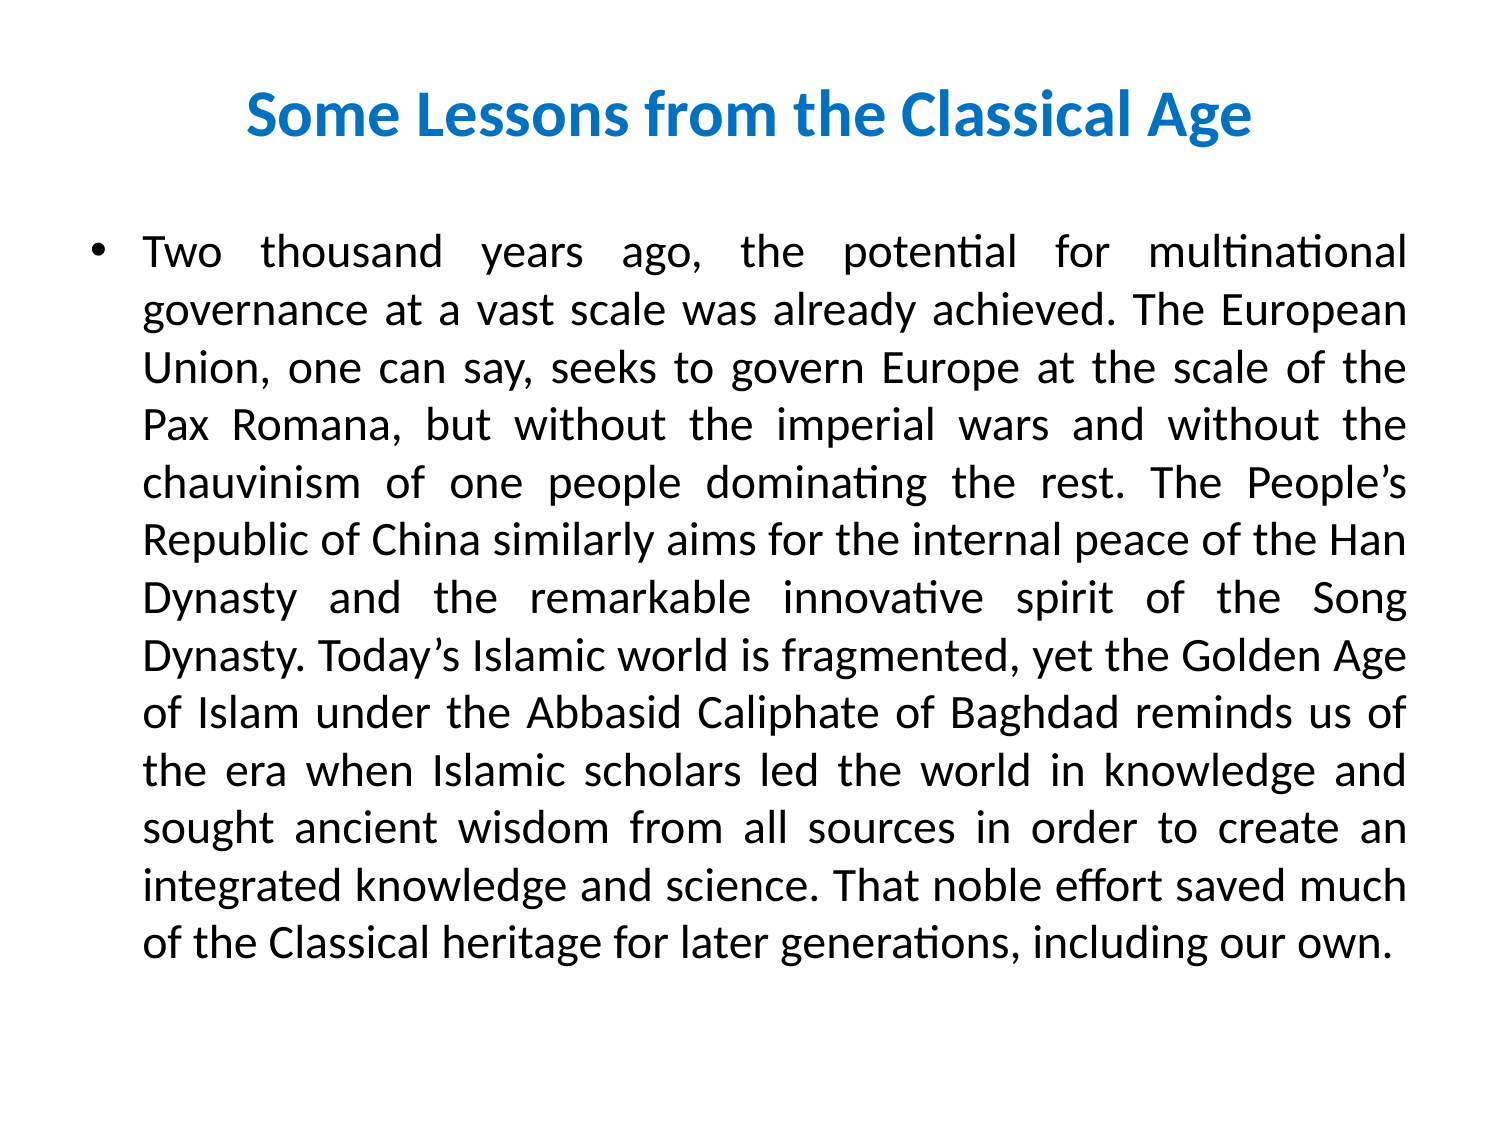

# Some Lessons from the Classical Age
Two thousand years ago, the potential for multinational governance at a vast scale was already achieved. The European Union, one can say, seeks to govern Europe at the scale of the Pax Romana, but without the imperial wars and without the chauvinism of one people dominating the rest. The People’s Republic of China similarly aims for the internal peace of the Han Dynasty and the remarkable innovative spirit of the Song Dynasty. Today’s Islamic world is fragmented, yet the Golden Age of Islam under the Abbasid Caliphate of Baghdad reminds us of the era when Islamic scholars led the world in knowledge and sought ancient wisdom from all sources in order to create an integrated knowledge and science. That noble effort saved much of the Classical heritage for later generations, including our own.